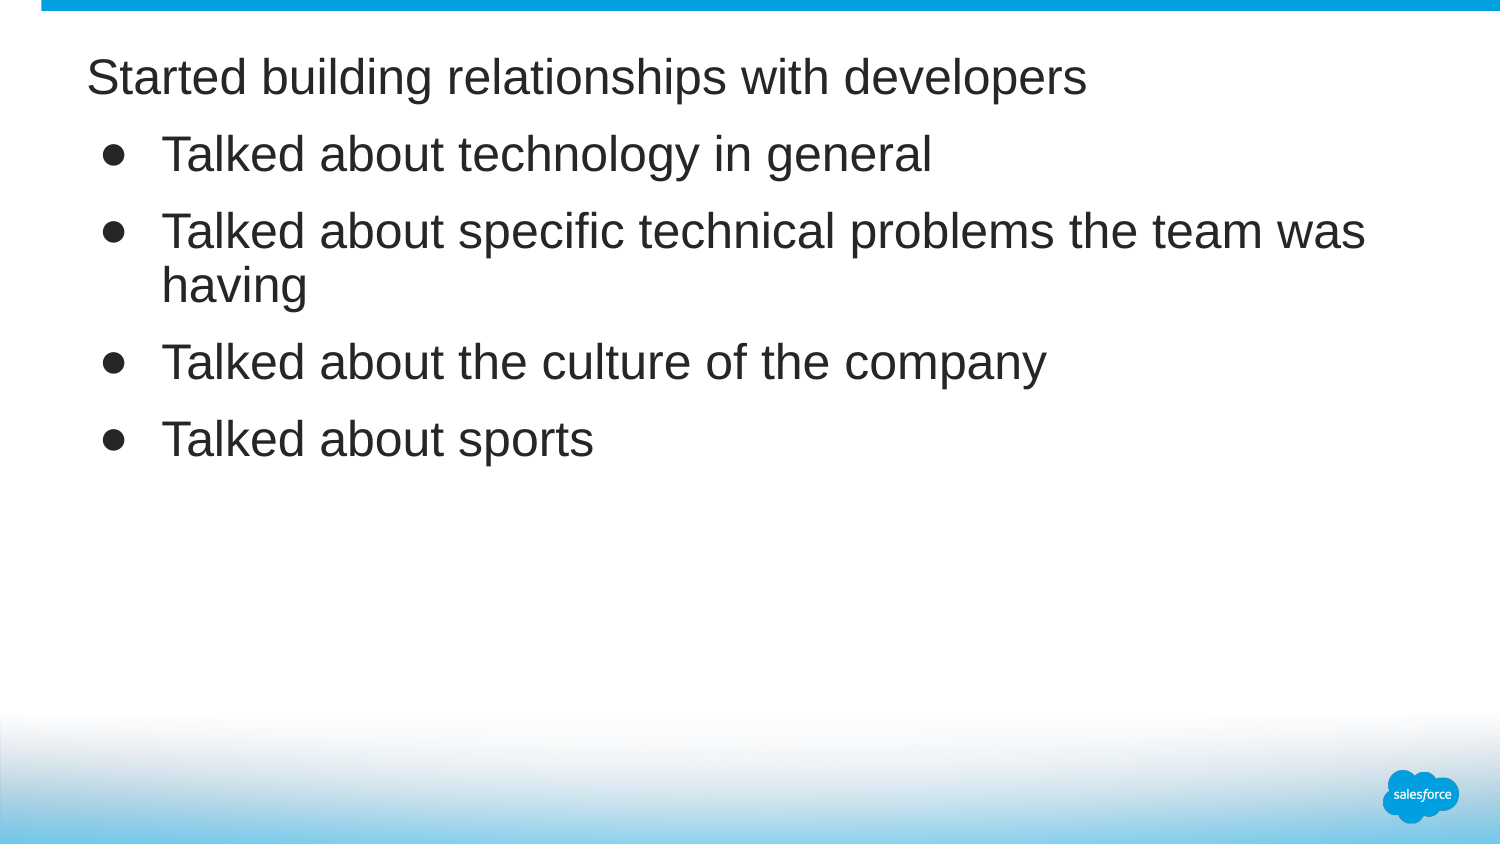

Started building relationships with developers
Talked about technology in general
Talked about specific technical problems the team was having
Talked about the culture of the company
Talked about sports